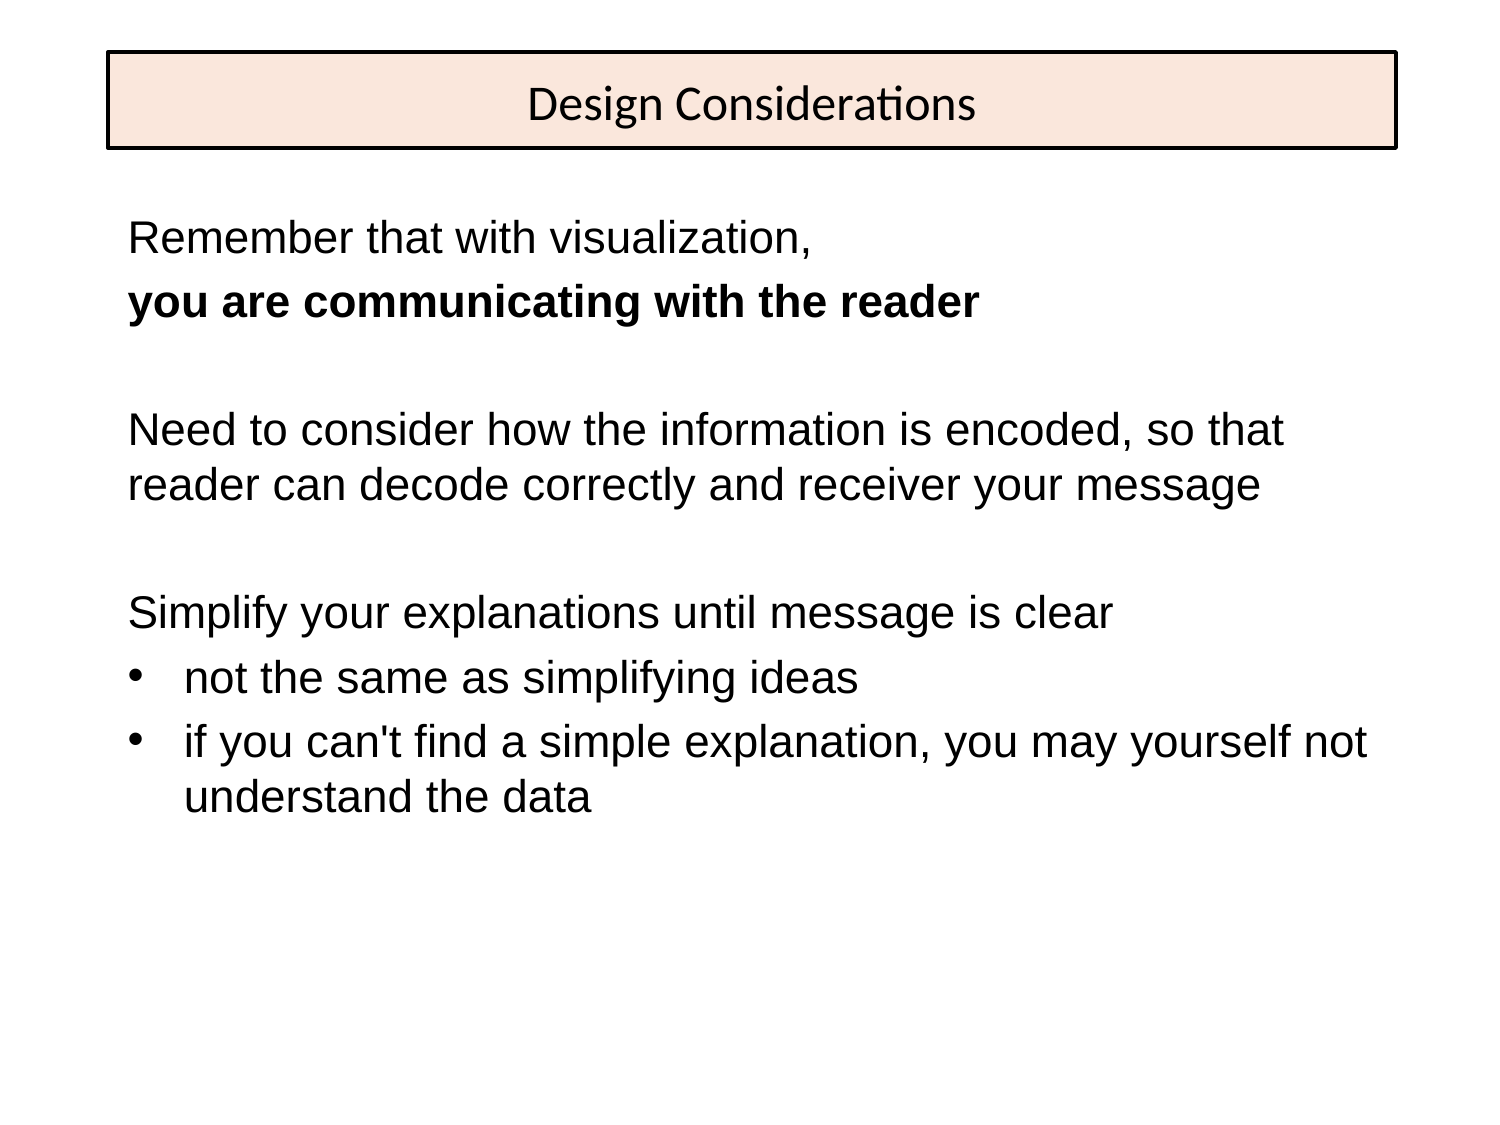

# Design Considerations
Remember that with visualization,
you are communicating with the reader

Need to consider how the information is encoded, so that reader can decode correctly and receiver your message

Simplify your explanations until message is clear
not the same as simplifying ideas
if you can't find a simple explanation, you may yourself not understand the data